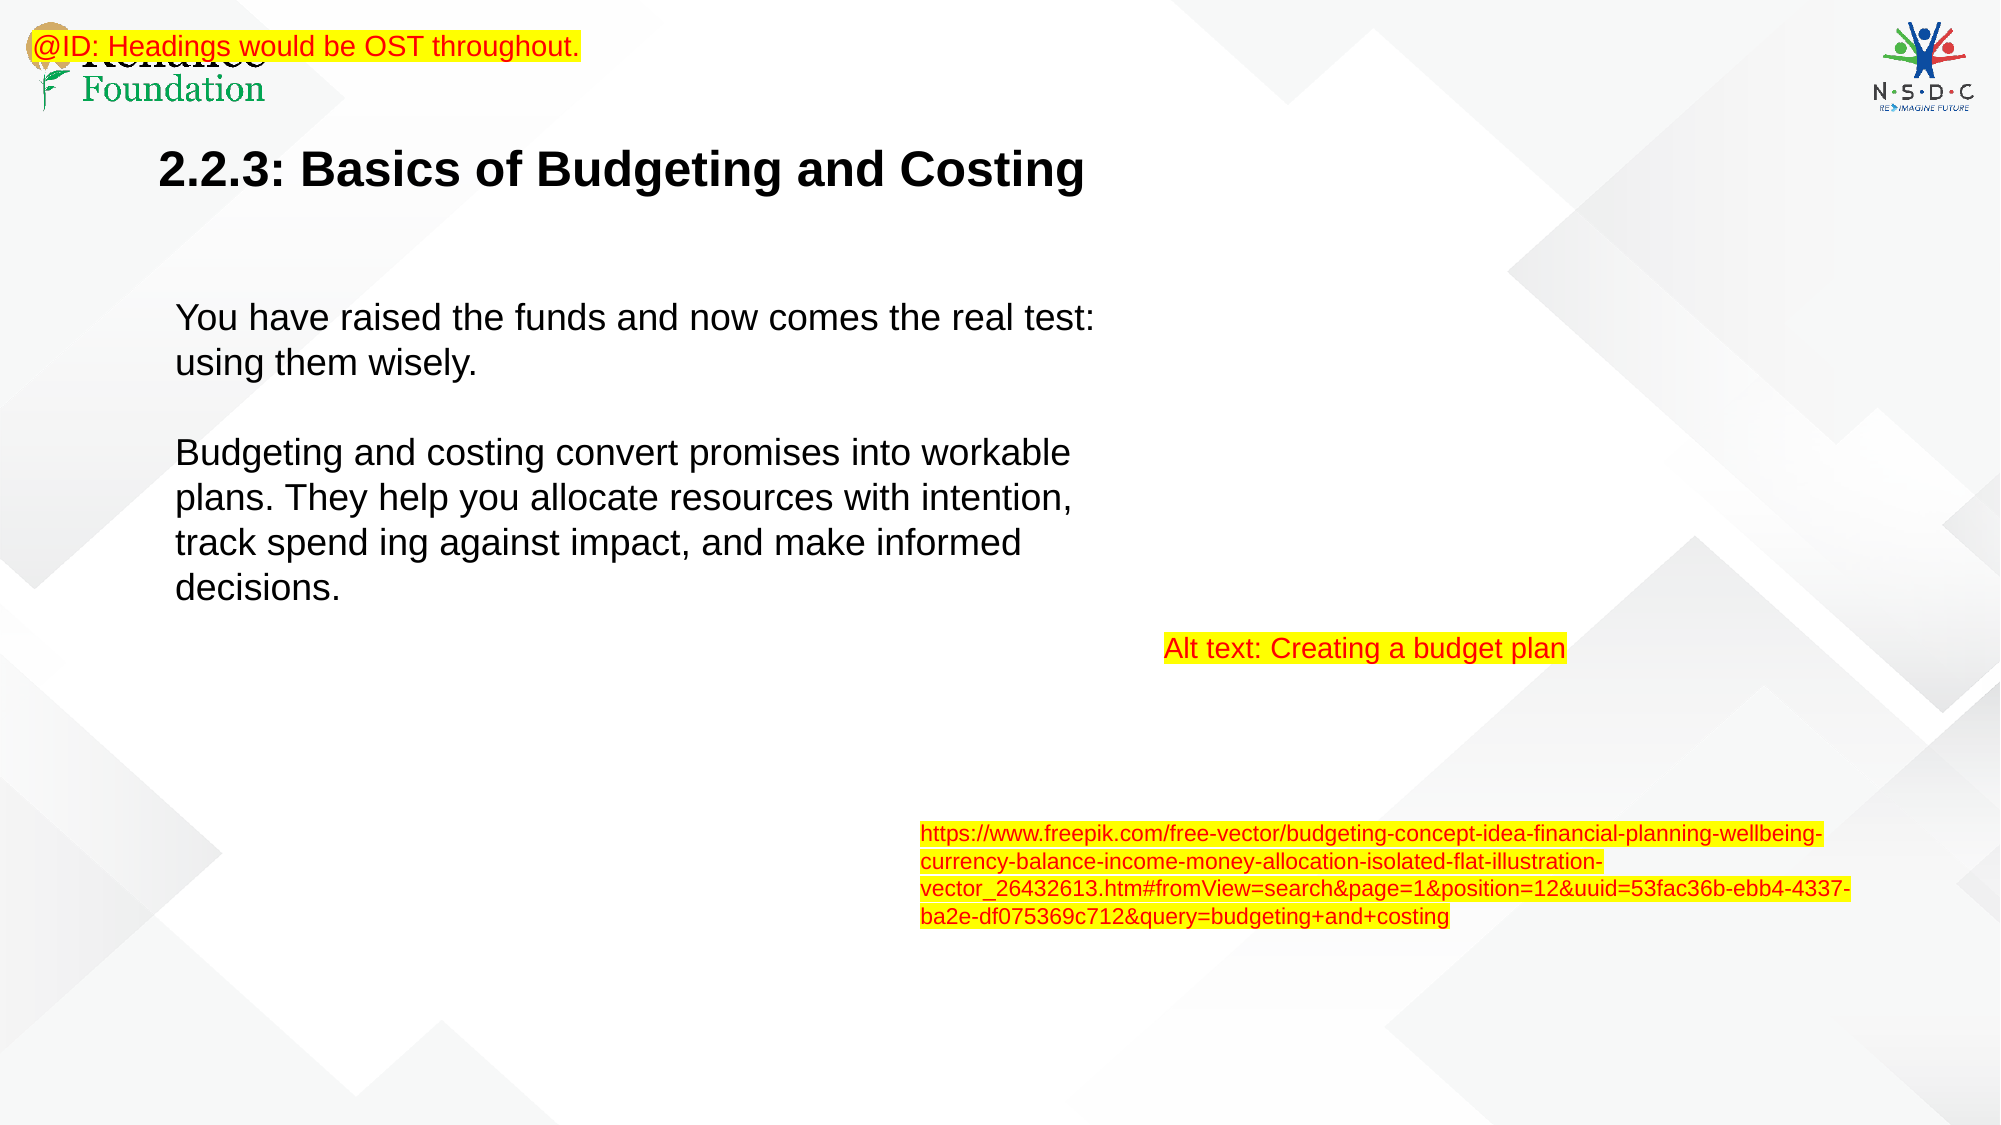

@ID: Headings would be OST throughout.
2.2.3: Basics of Budgeting and Costing
You have raised the funds and now comes the real test: using them wisely.

Budgeting and costing convert promises into workable plans. They help you allocate resources with intention, track spend ing against impact, and make informed decisions.

Alt text: Creating a budget plan
https://www.freepik.com/free-vector/budgeting-concept-idea-financial-planning-wellbeing-currency-balance-income-money-allocation-isolated-flat-illustration-vector_26432613.htm#fromView=search&page=1&position=12&uuid=53fac36b-ebb4-4337-ba2e-df075369c712&query=budgeting+and+costing